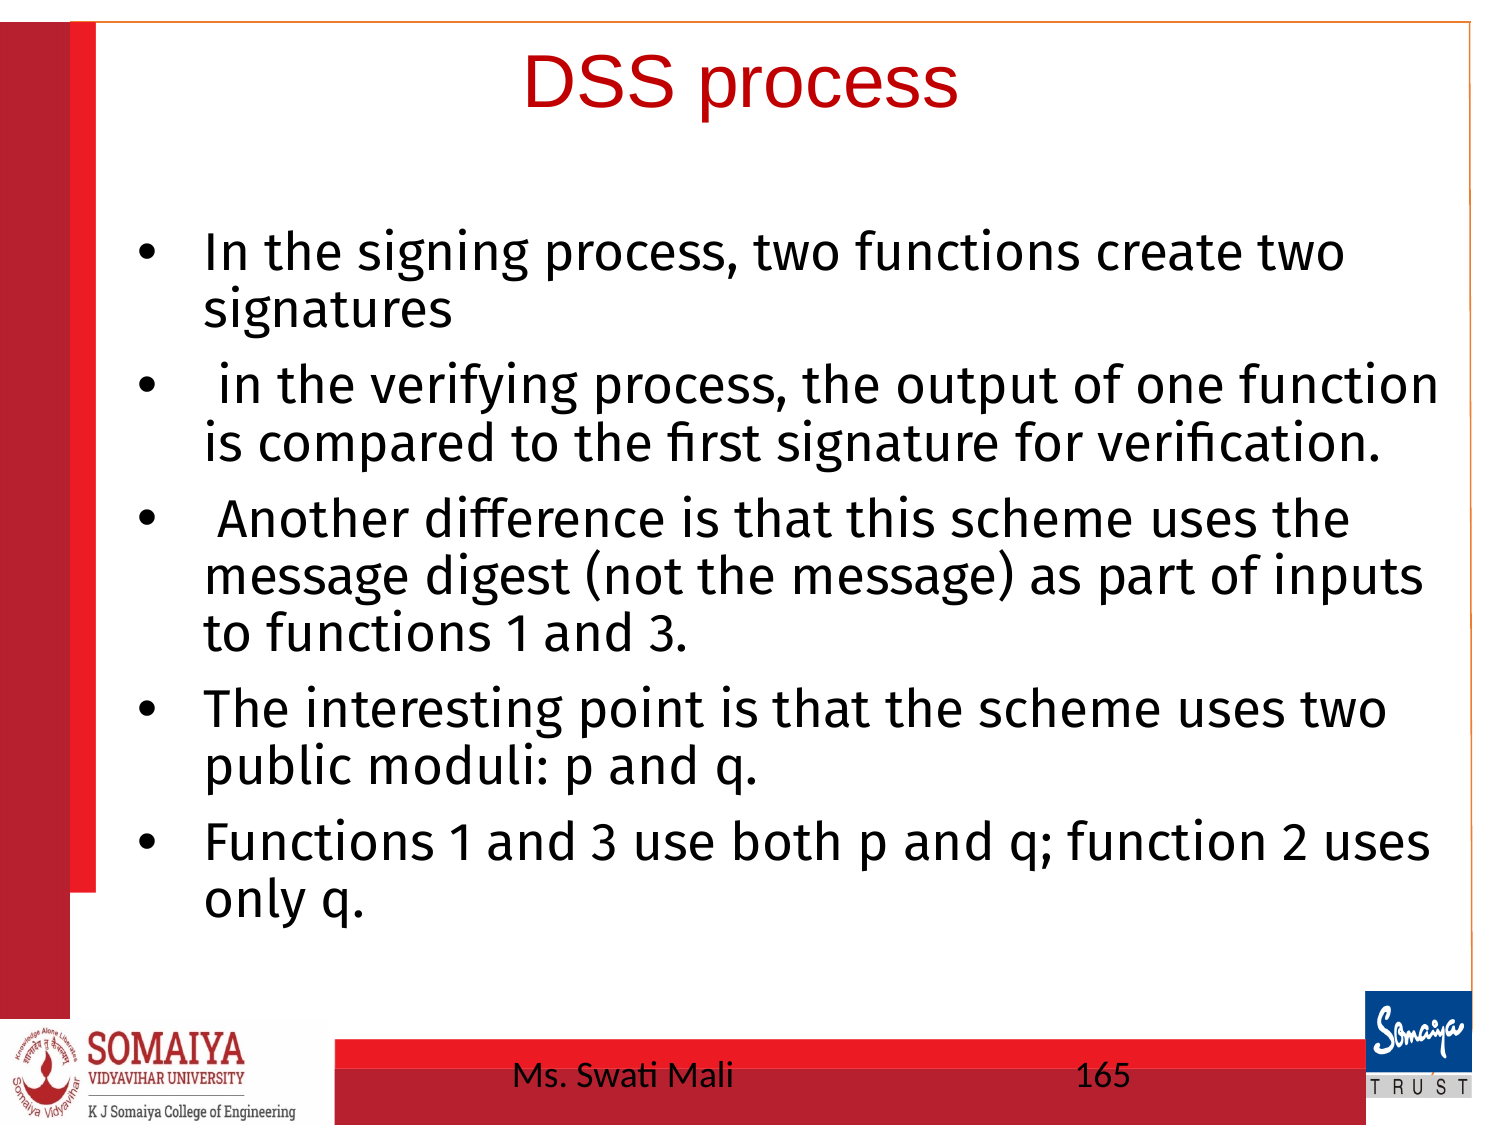

# DSS process
In the signing process, two functions create two signatures
 in the verifying process, the output of one function is compared to the first signature for verification.
 Another difference is that this scheme uses the message digest (not the message) as part of inputs to functions 1 and 3.
The interesting point is that the scheme uses two public moduli: p and q.
Functions 1 and 3 use both p and q; function 2 uses only q.
Ms. Swati Mali
165